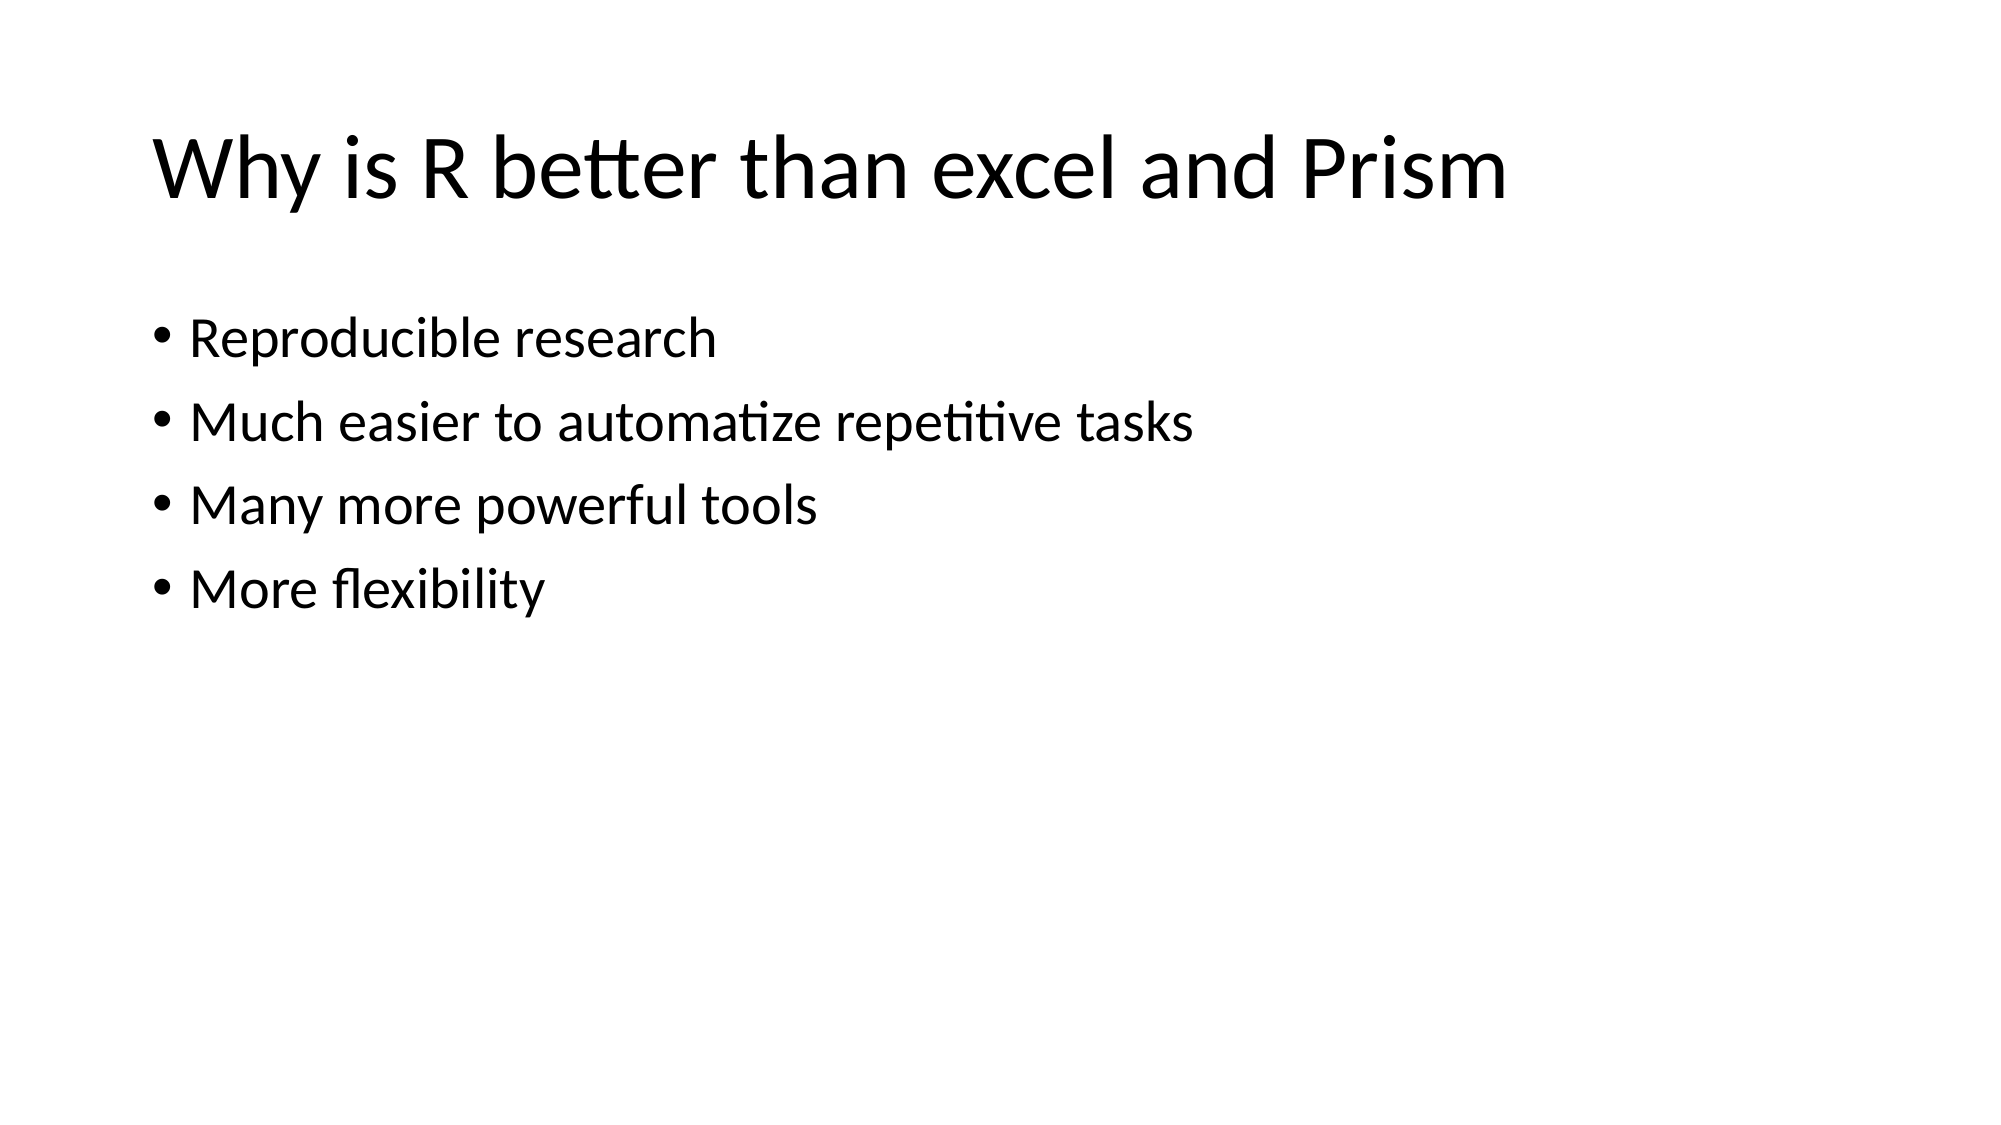

# Why is R better than excel and Prism
Reproducible research
Much easier to automatize repetitive tasks
Many more powerful tools
More flexibility